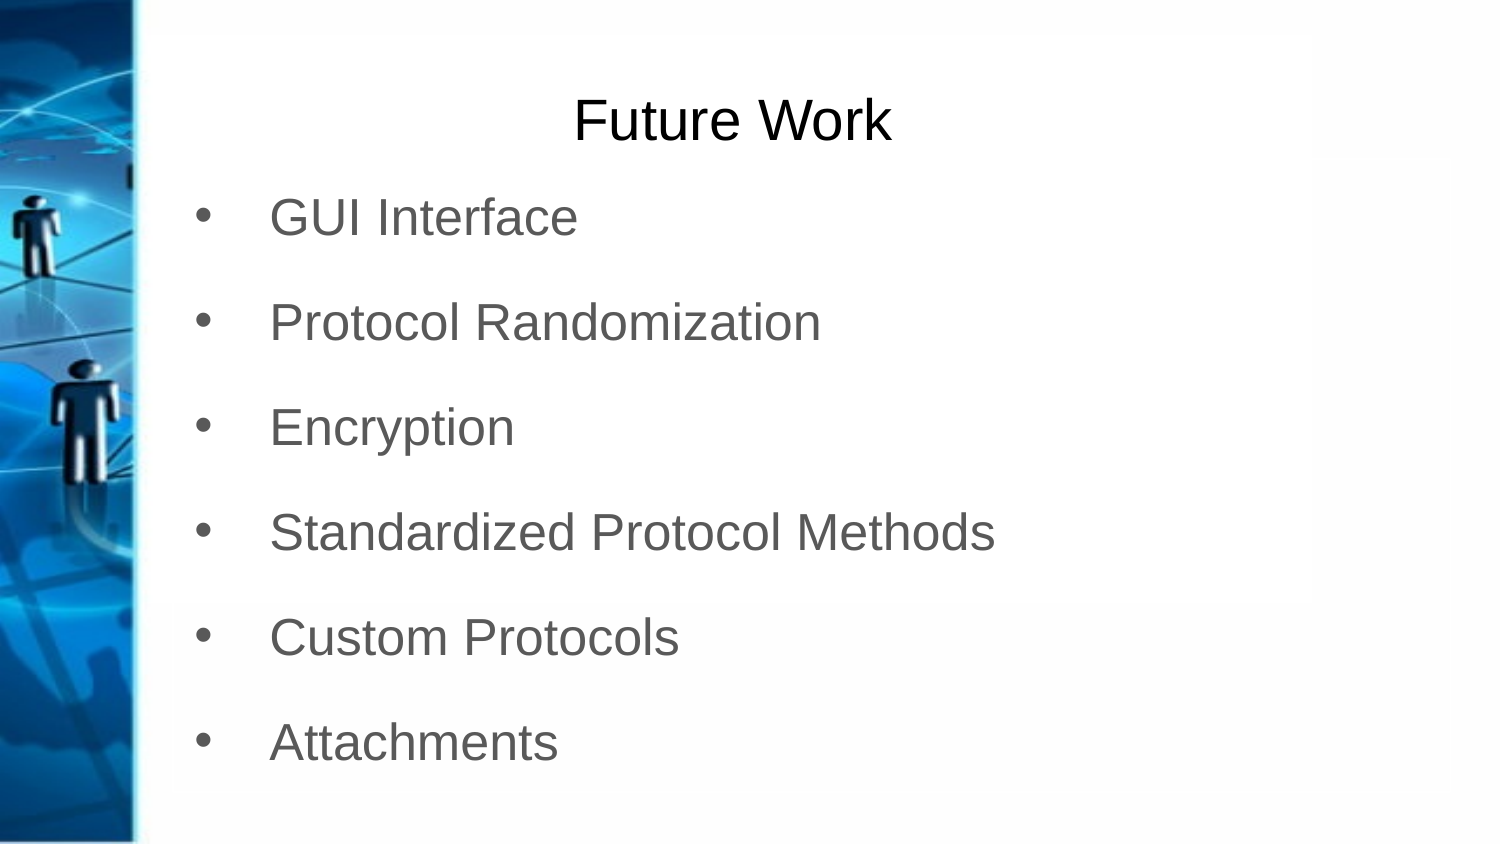

# Future Work
GUI Interface
Protocol Randomization
Encryption
Standardized Protocol Methods
Custom Protocols
Attachments